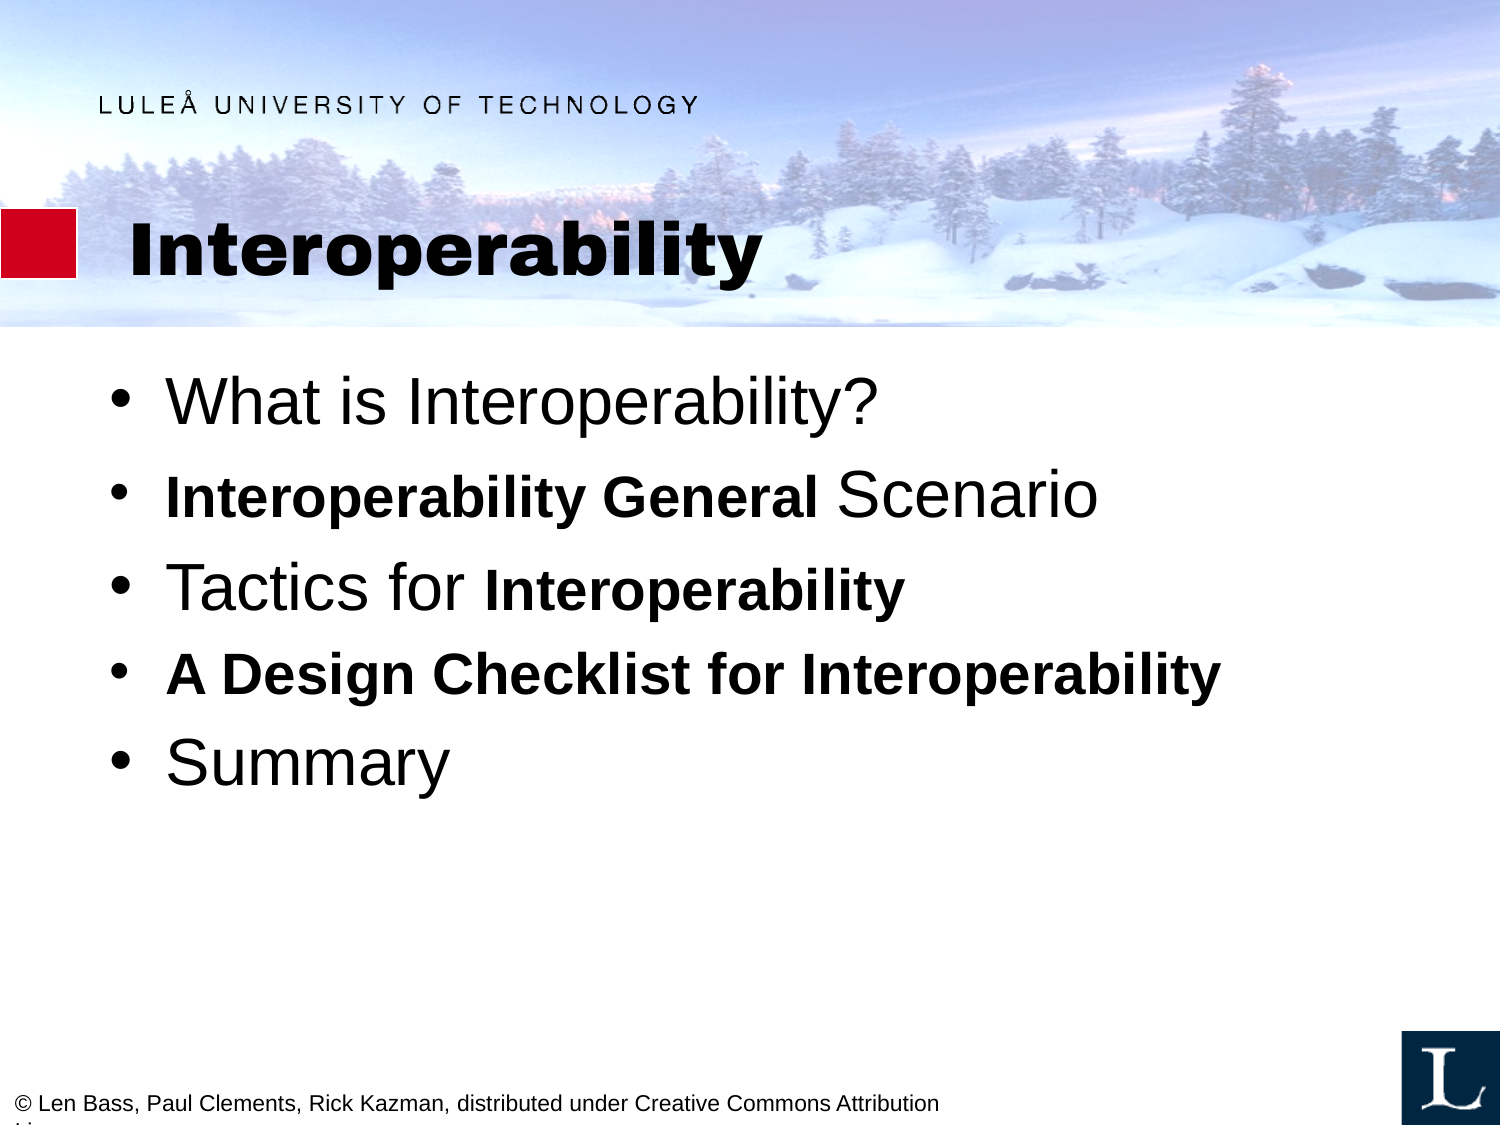

# Interoperability
What is Interoperability?
Interoperability General Scenario
Tactics for Interoperability
A Design Checklist for Interoperability
Summary
© Len Bass, Paul Clements, Rick Kazman, distributed under Creative Commons Attribution License